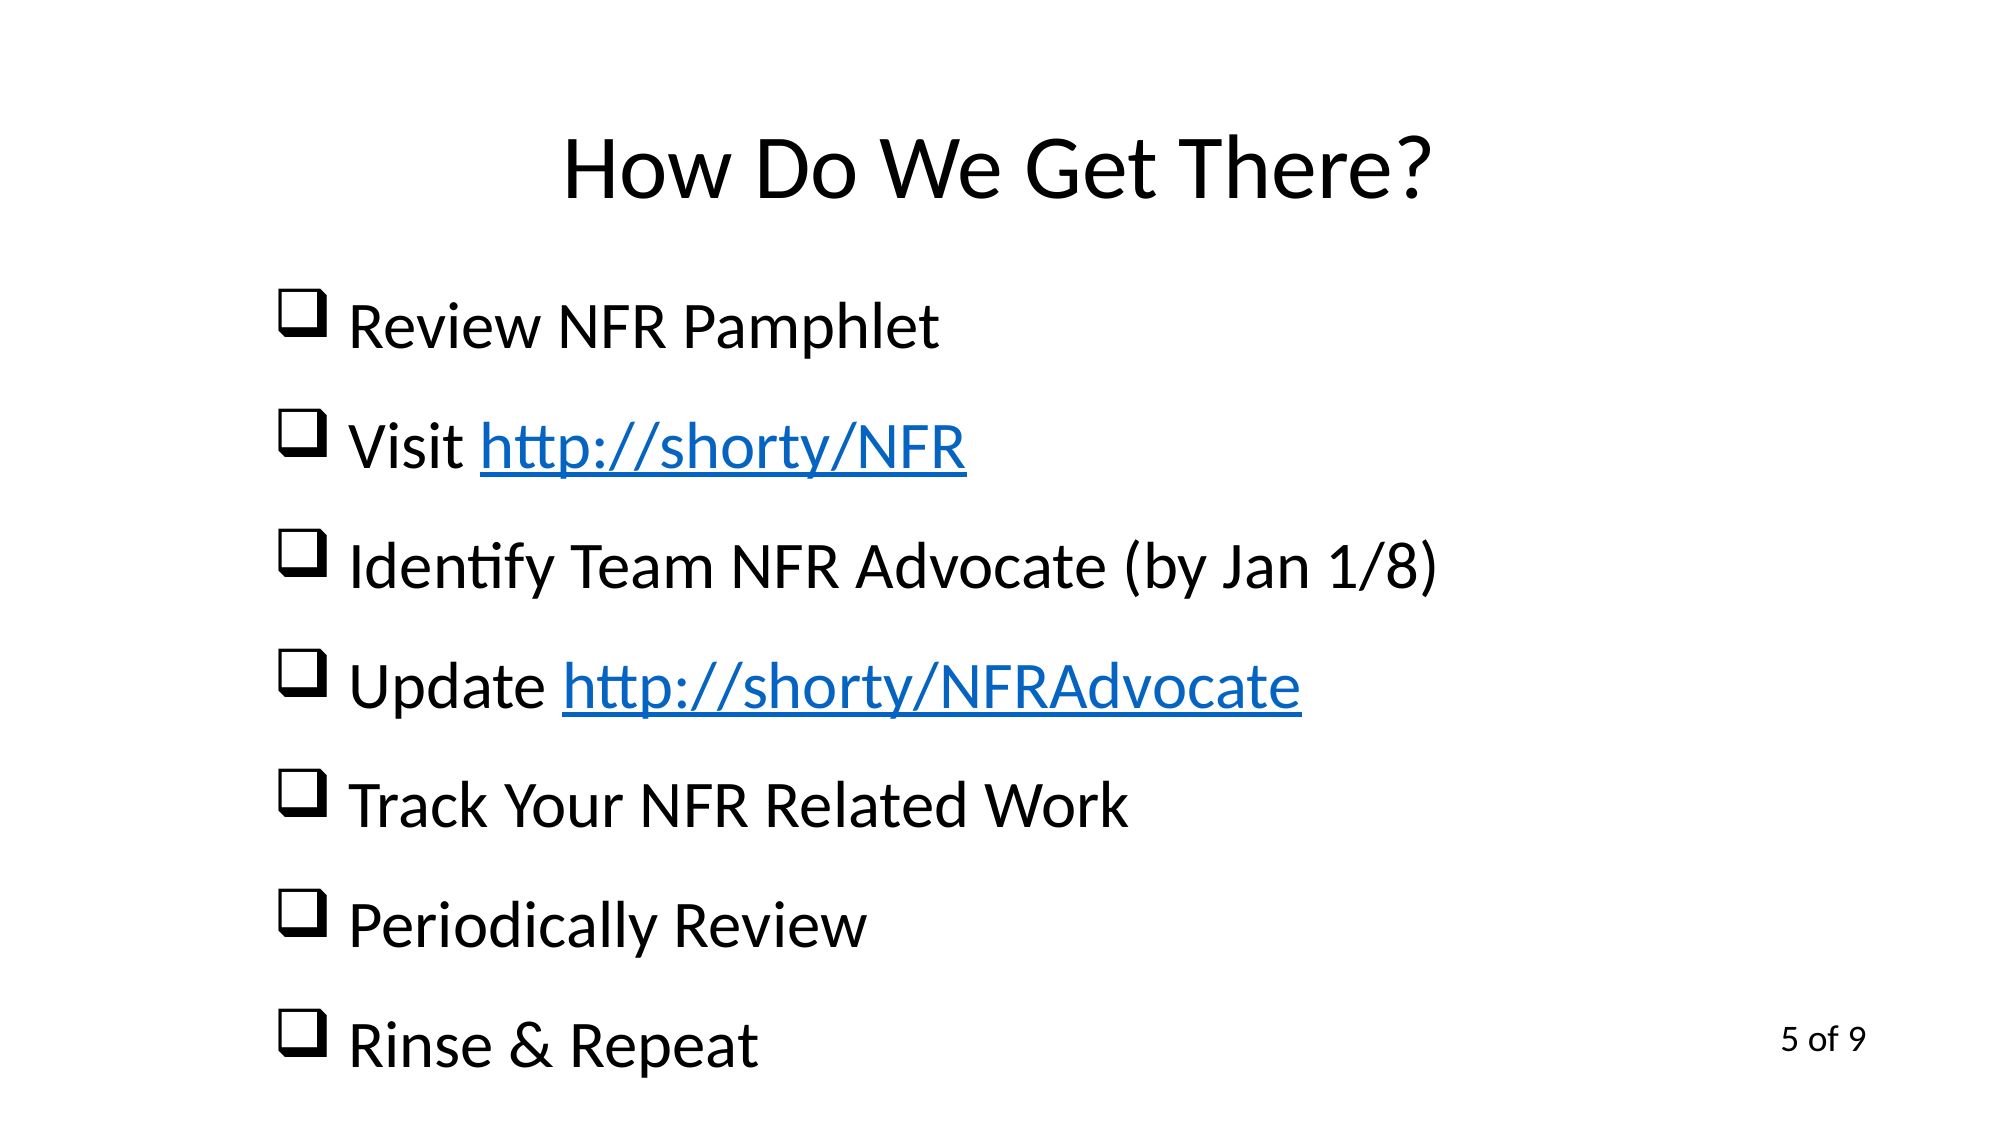

# How Do We Get There?
Review NFR Pamphlet
Visit http://shorty/NFR
Identify Team NFR Advocate (by Jan 1/8)
Update http://shorty/NFRAdvocate
Track Your NFR Related Work
Periodically Review
Rinse & Repeat
5 of 9